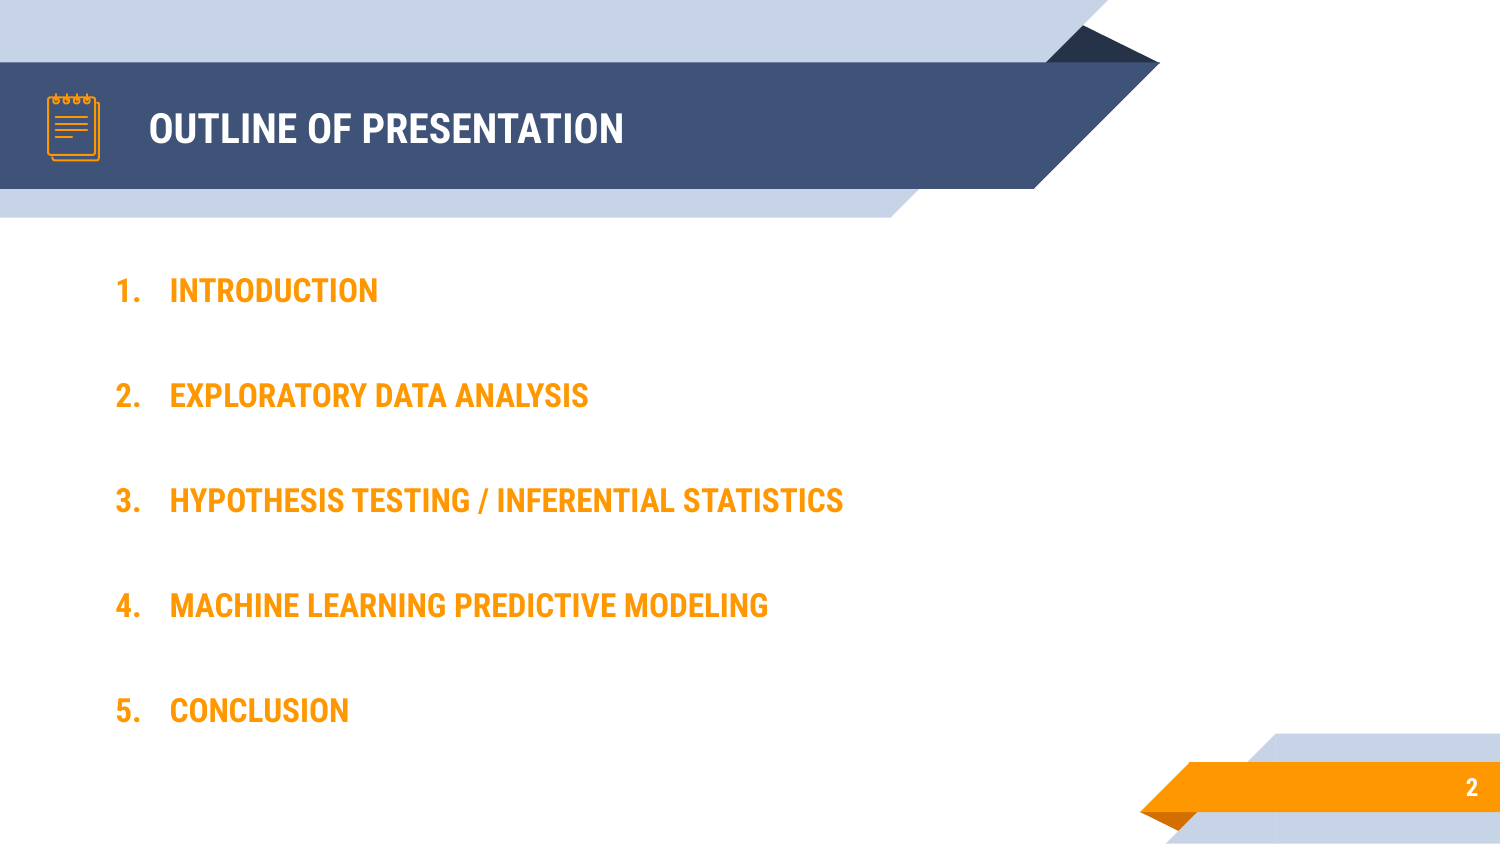

# OUTLINE OF PRESENTATION

INTRODUCTION

EXPLORATORY DATA ANALYSIS

HYPOTHESIS TESTING / INFERENTIAL STATISTICS

MACHINE LEARNING PREDICTIVE MODELING

CONCLUSION

2